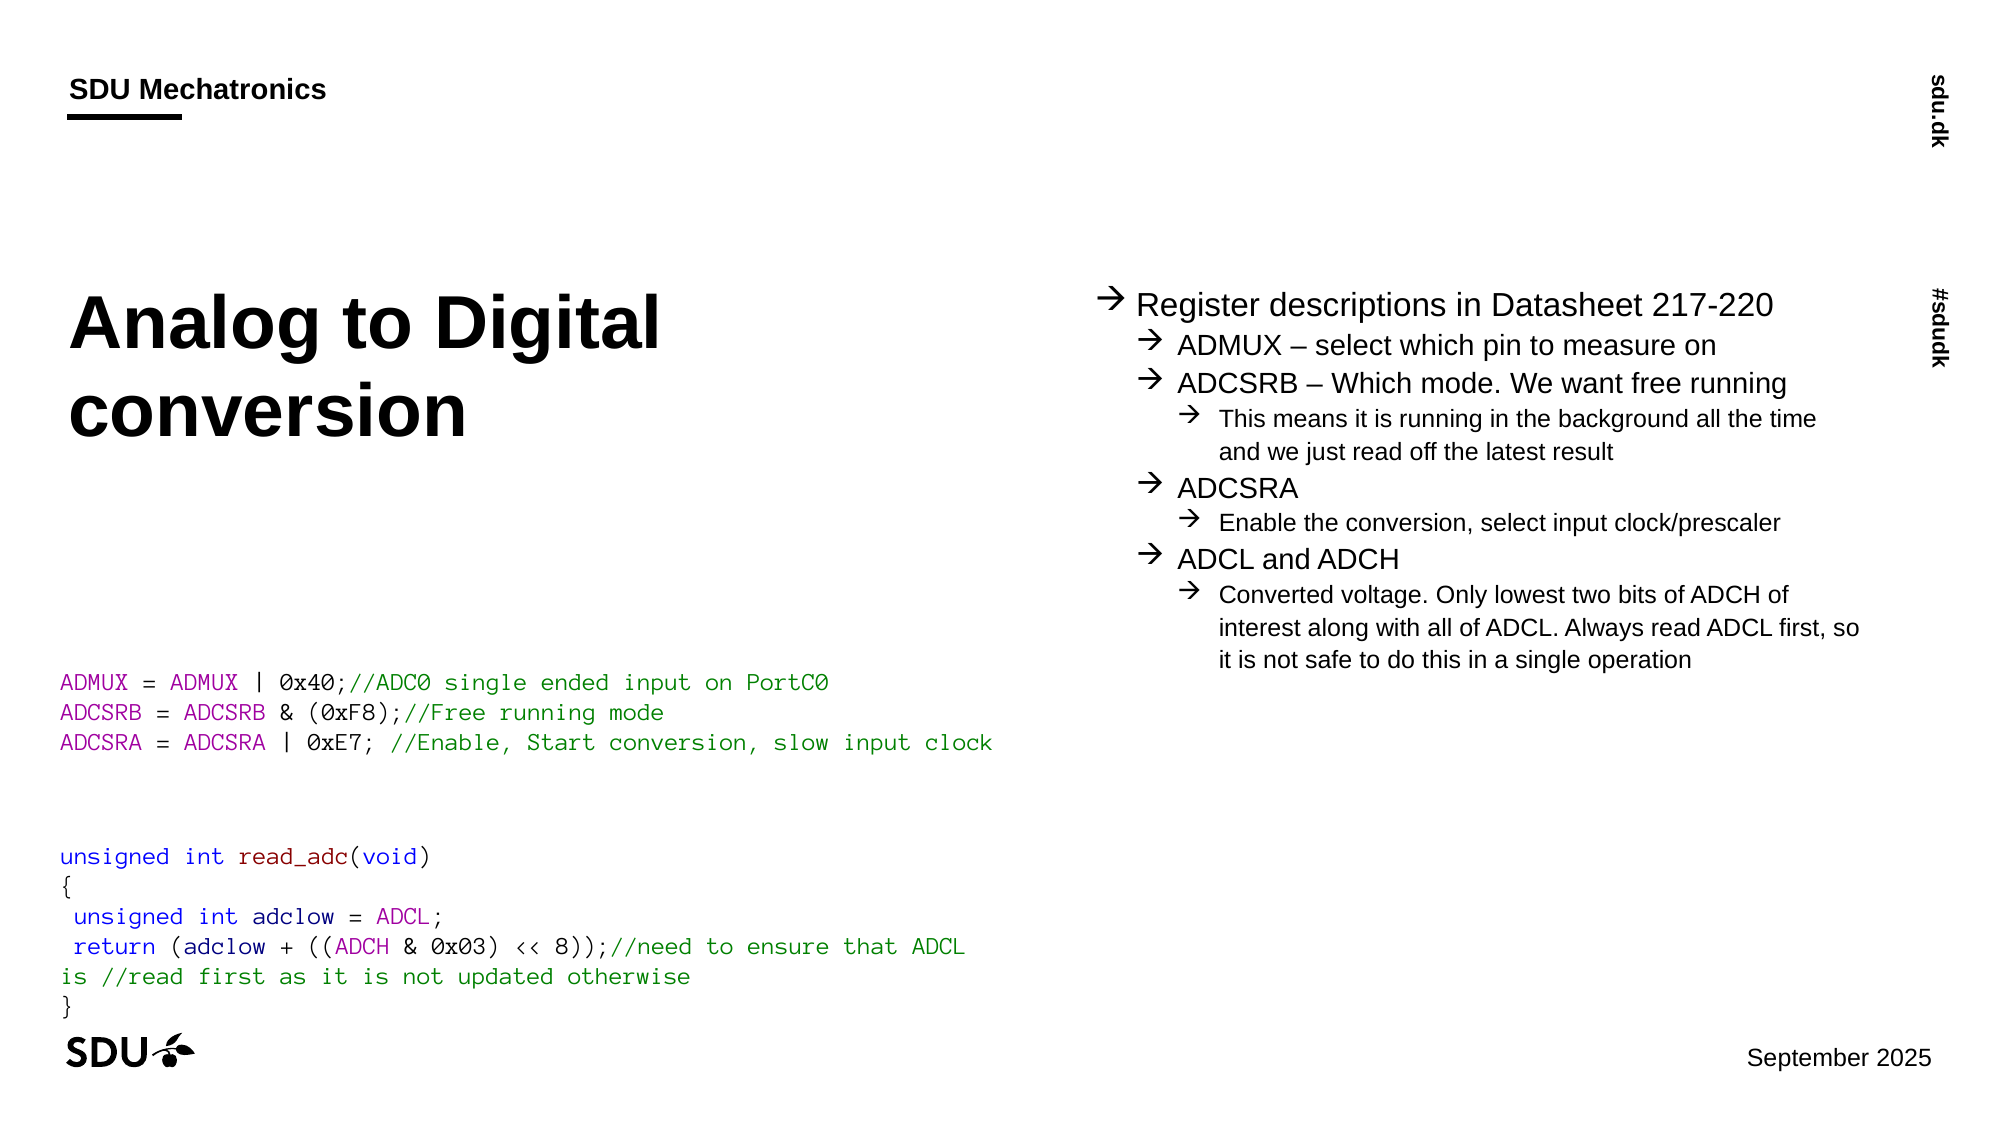

# Analog to Digital conversion
Register descriptions in Datasheet 217-220
ADMUX – select which pin to measure on
ADCSRB – Which mode. We want free running
This means it is running in the background all the time and we just read off the latest result
ADCSRA
Enable the conversion, select input clock/prescaler
ADCL and ADCH
Converted voltage. Only lowest two bits of ADCH of interest along with all of ADCL. Always read ADCL first, so it is not safe to do this in a single operation

ADMUX = ADMUX | 0x40;//ADC0 single ended input on PortC0
ADCSRB = ADCSRB & (0xF8);//Free running mode
ADCSRA = ADCSRA | 0xE7; //Enable, Start conversion, slow input clock
unsigned int read_adc(void)
{
 unsigned int adclow = ADCL;
 return (adclow + ((ADCH & 0x03) << 8));//need to ensure that ADCL is //read first as it is not updated otherwise
}

29/09/2025
31